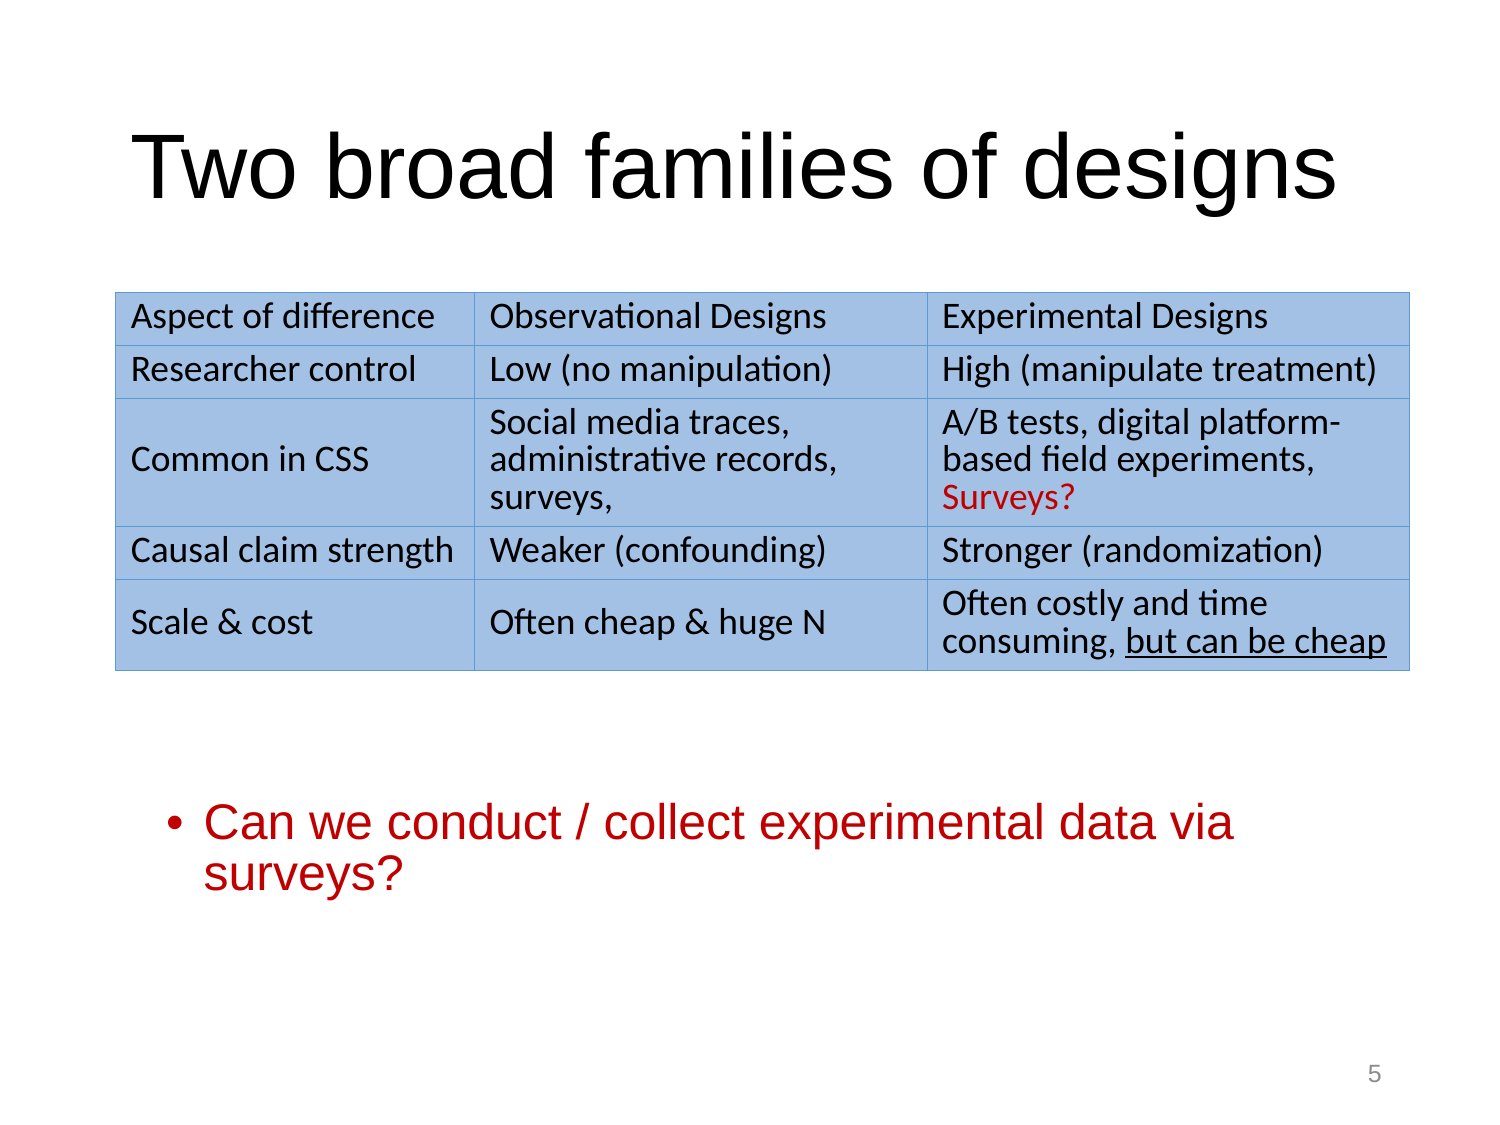

# Two broad families of designs
| Aspect of difference | Observational Designs | Experimental Designs |
| --- | --- | --- |
| Researcher control | Low (no manipulation) | High (manipulate treatment) |
| Common in CSS | Social media traces, administrative records, surveys, | A/B tests, digital platform-based field experiments, Surveys? |
| Causal claim strength | Weaker (confounding) | Stronger (randomization) |
| Scale & cost | Often cheap & huge N | Often costly and time consuming, but can be cheap |
Can we conduct / collect experimental data via surveys?
5